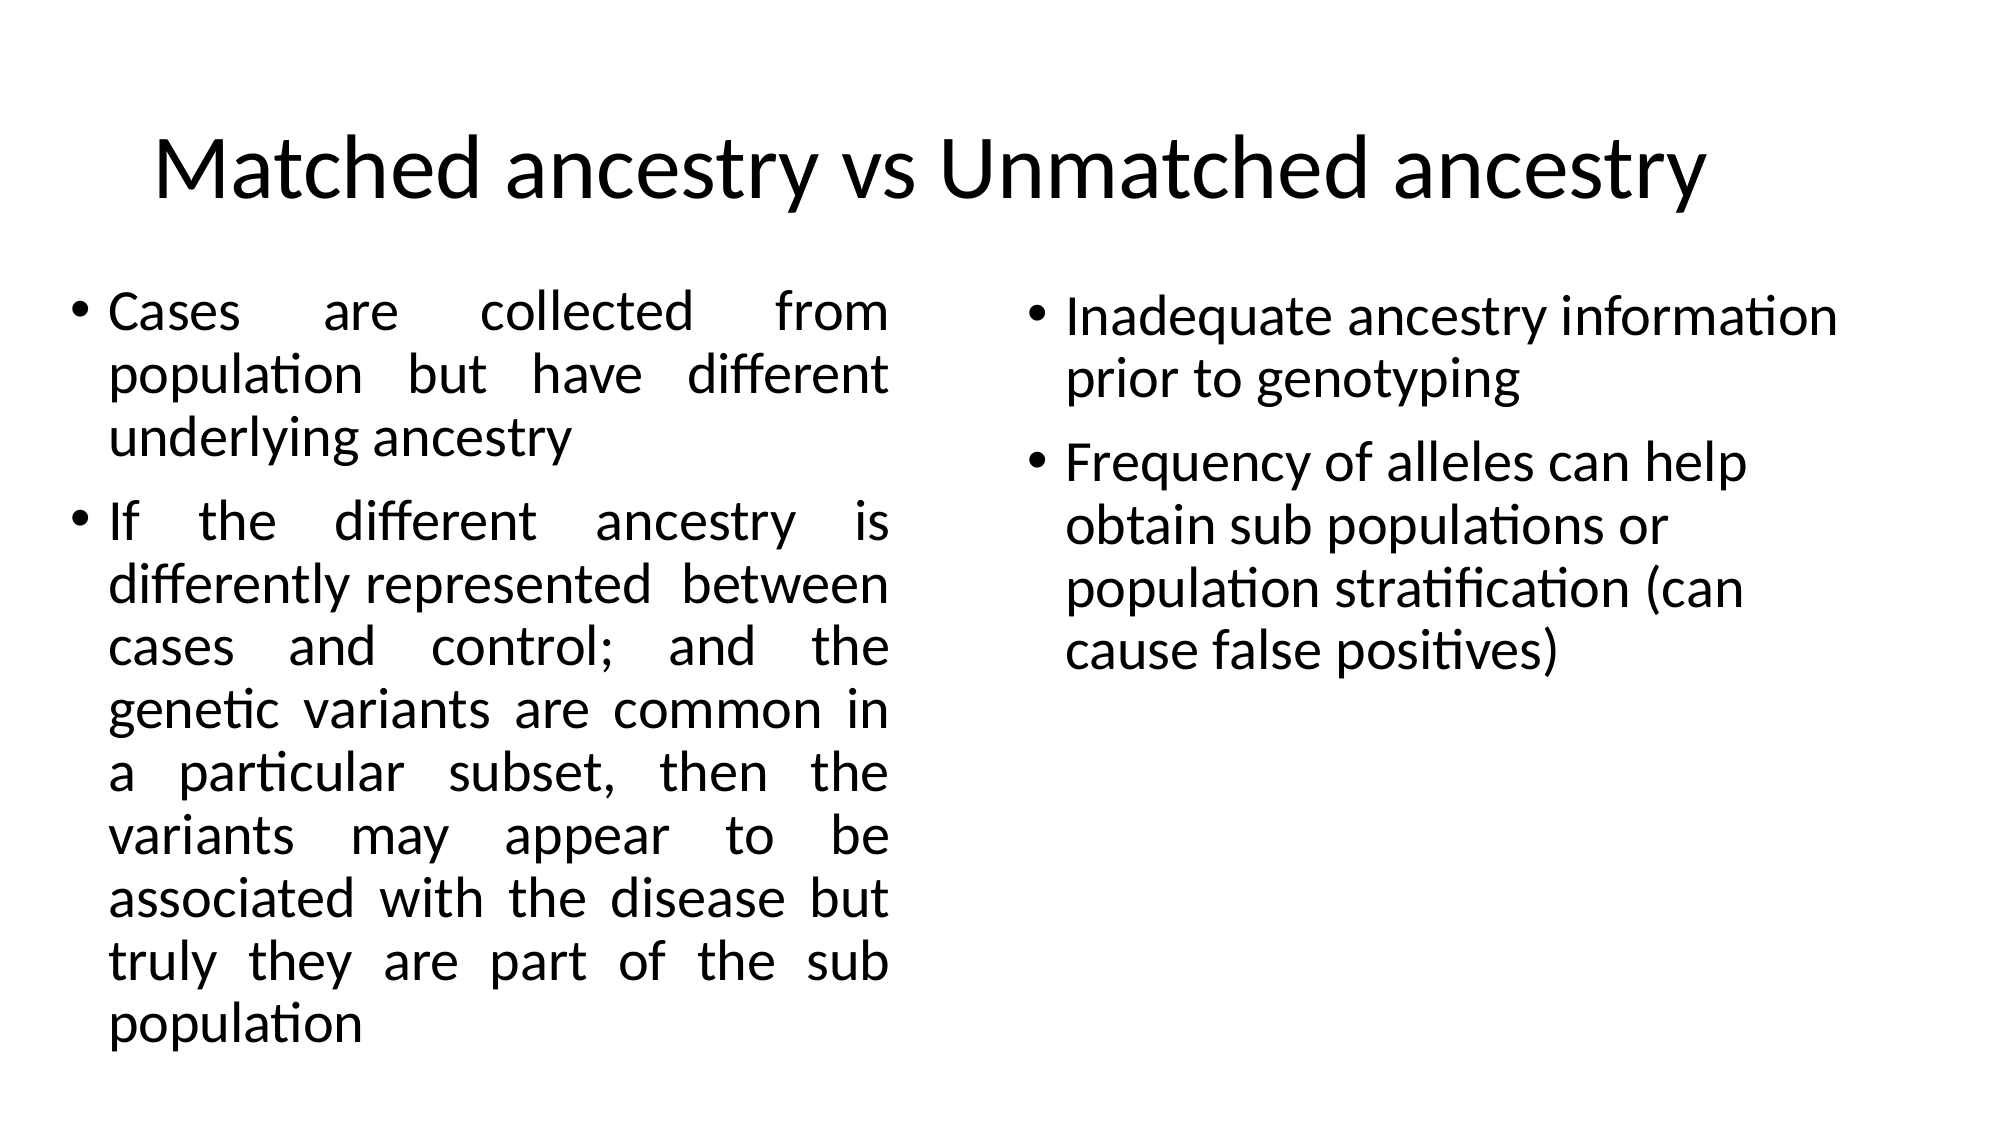

# Matched ancestry vs Unmatched ancestry
Cases are collected from population but have different underlying ancestry
If the different ancestry is differently represented  between cases and control; and the genetic variants are common in a particular subset, then the variants may appear to be associated with the disease but truly they are part of the sub population
Inadequate ancestry information prior to genotyping
Frequency of alleles can help obtain sub populations or population stratification (can cause false positives)